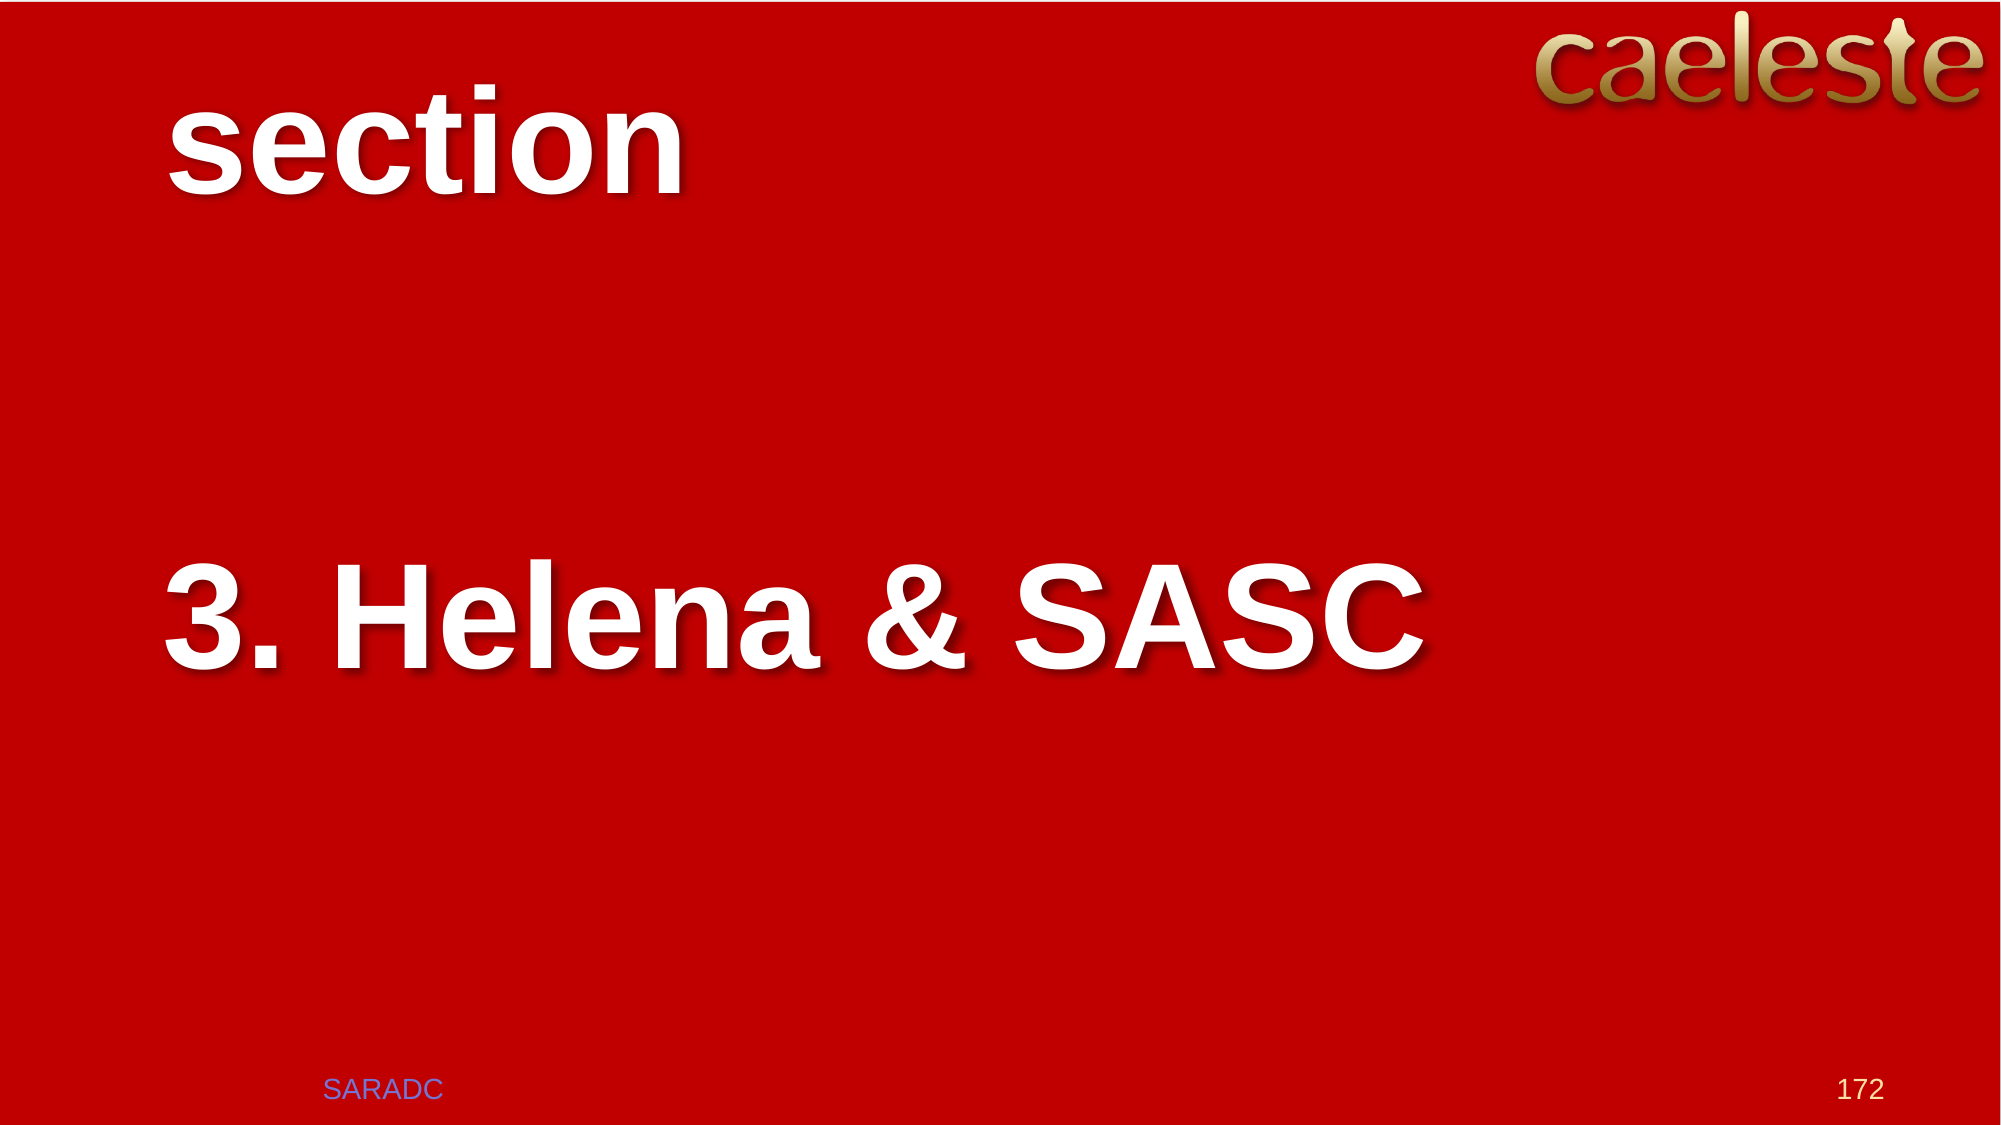

# 3. Helena & SASC

SARADC
172